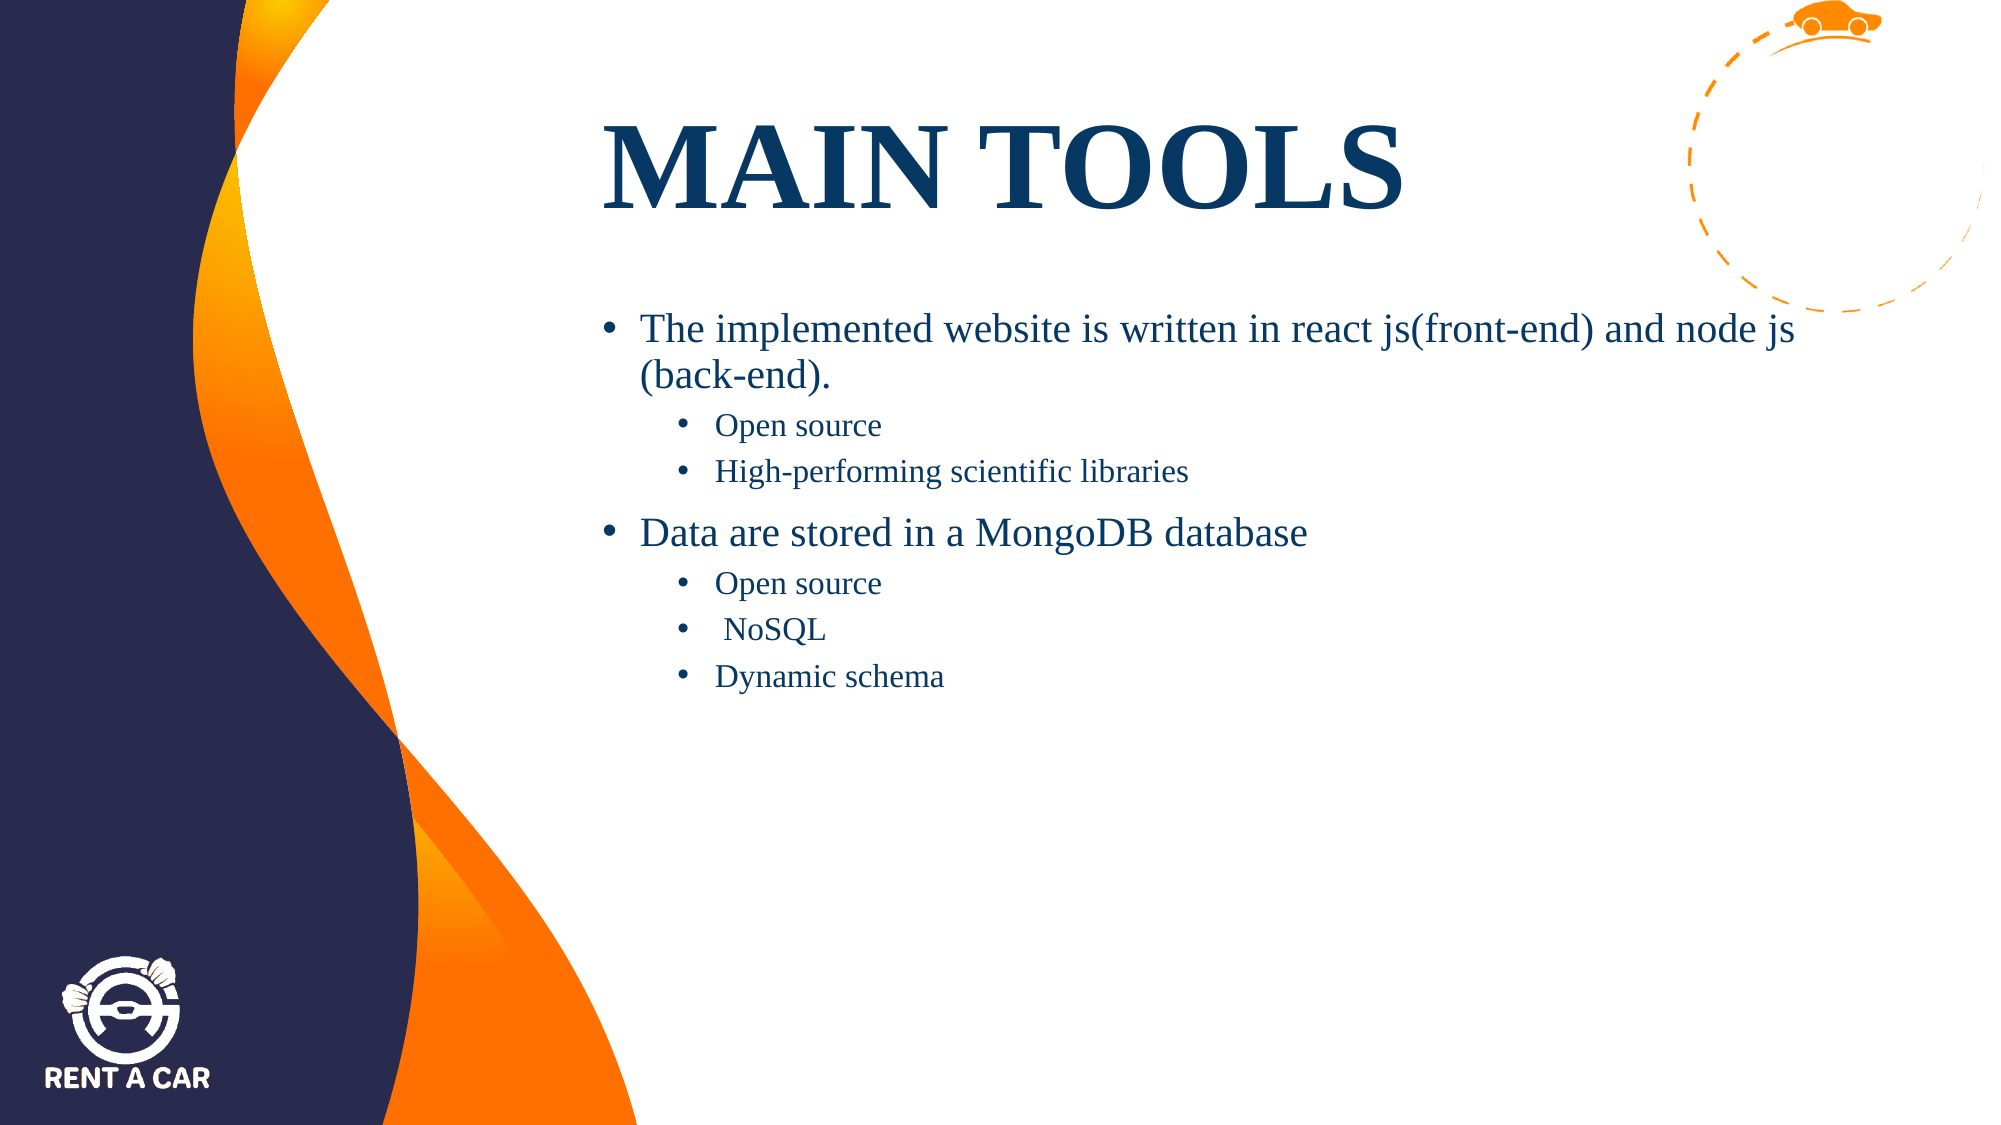

# MAIN TOOLS
The implemented website is written in react js(front-end) and node js (back-end).
Open source
High-performing scientific libraries
Data are stored in a MongoDB database
Open source
 NoSQL
Dynamic schema